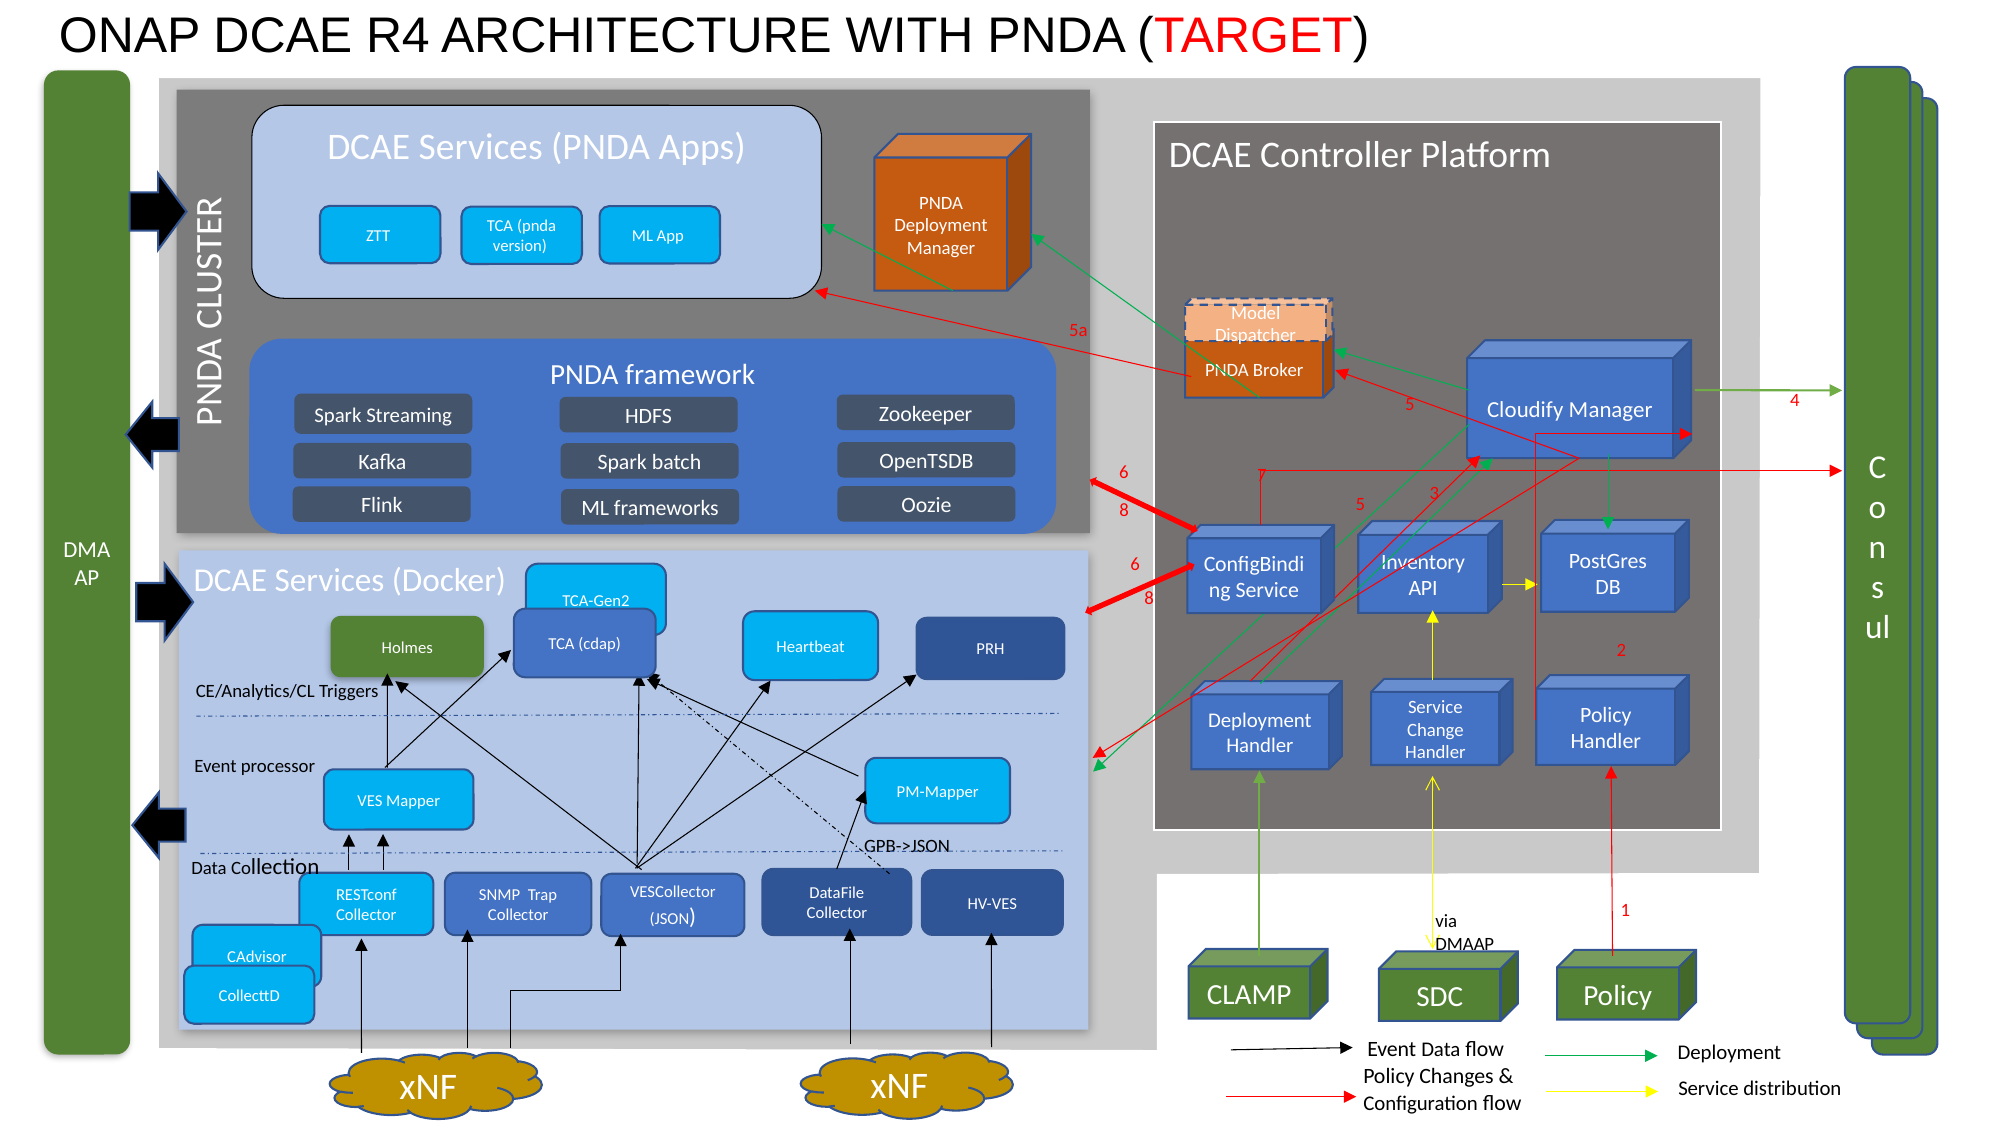

ONAP DCAE R4 ARCHITECTURE WITH PNDA (TARGET)
Consul
DMAAP

Consul Cluster
PNDA CLUSTER
Consul Cluster
DCAE Services (PNDA Apps)
DCAE Controller Platform
PNDA Deployment Manager

ZTT
ML App
TCA (pnda version)
Model Dispatcher
5a
PNDA Broker
PNDA framework
Cloudify Manager
4
5
Spark Streaming
Zookeeper
HDFS

OpenTSDB
Kafka
Spark batch
6
7
3
5
Oozie
Flink
ML frameworks
8

PostGres DB
Inventory API
ConfigBinding Service
6
DCAE Services (Docker)
TCA-Gen2

8

TCA (cdap)
Heartbeat
Holmes
PRH
2
CE/Analytics/CL Triggers
Policy Handler
Service Change Handler
Deployment Handler
Event processor
PM-Mapper
VES Mapper

GPB->JSON
Data Collection
DataFile Collector
HV-VES
RESTconf
Collector
SNMP  Trap Collector
VESCollector (JSON)
1
via DMAAP
CAdvisor
CLAMP
Policy
SDC
CollecttD
Event Data flow
Deployment
xNF
xNF
Policy Changes & Configuration flow
Service distribution